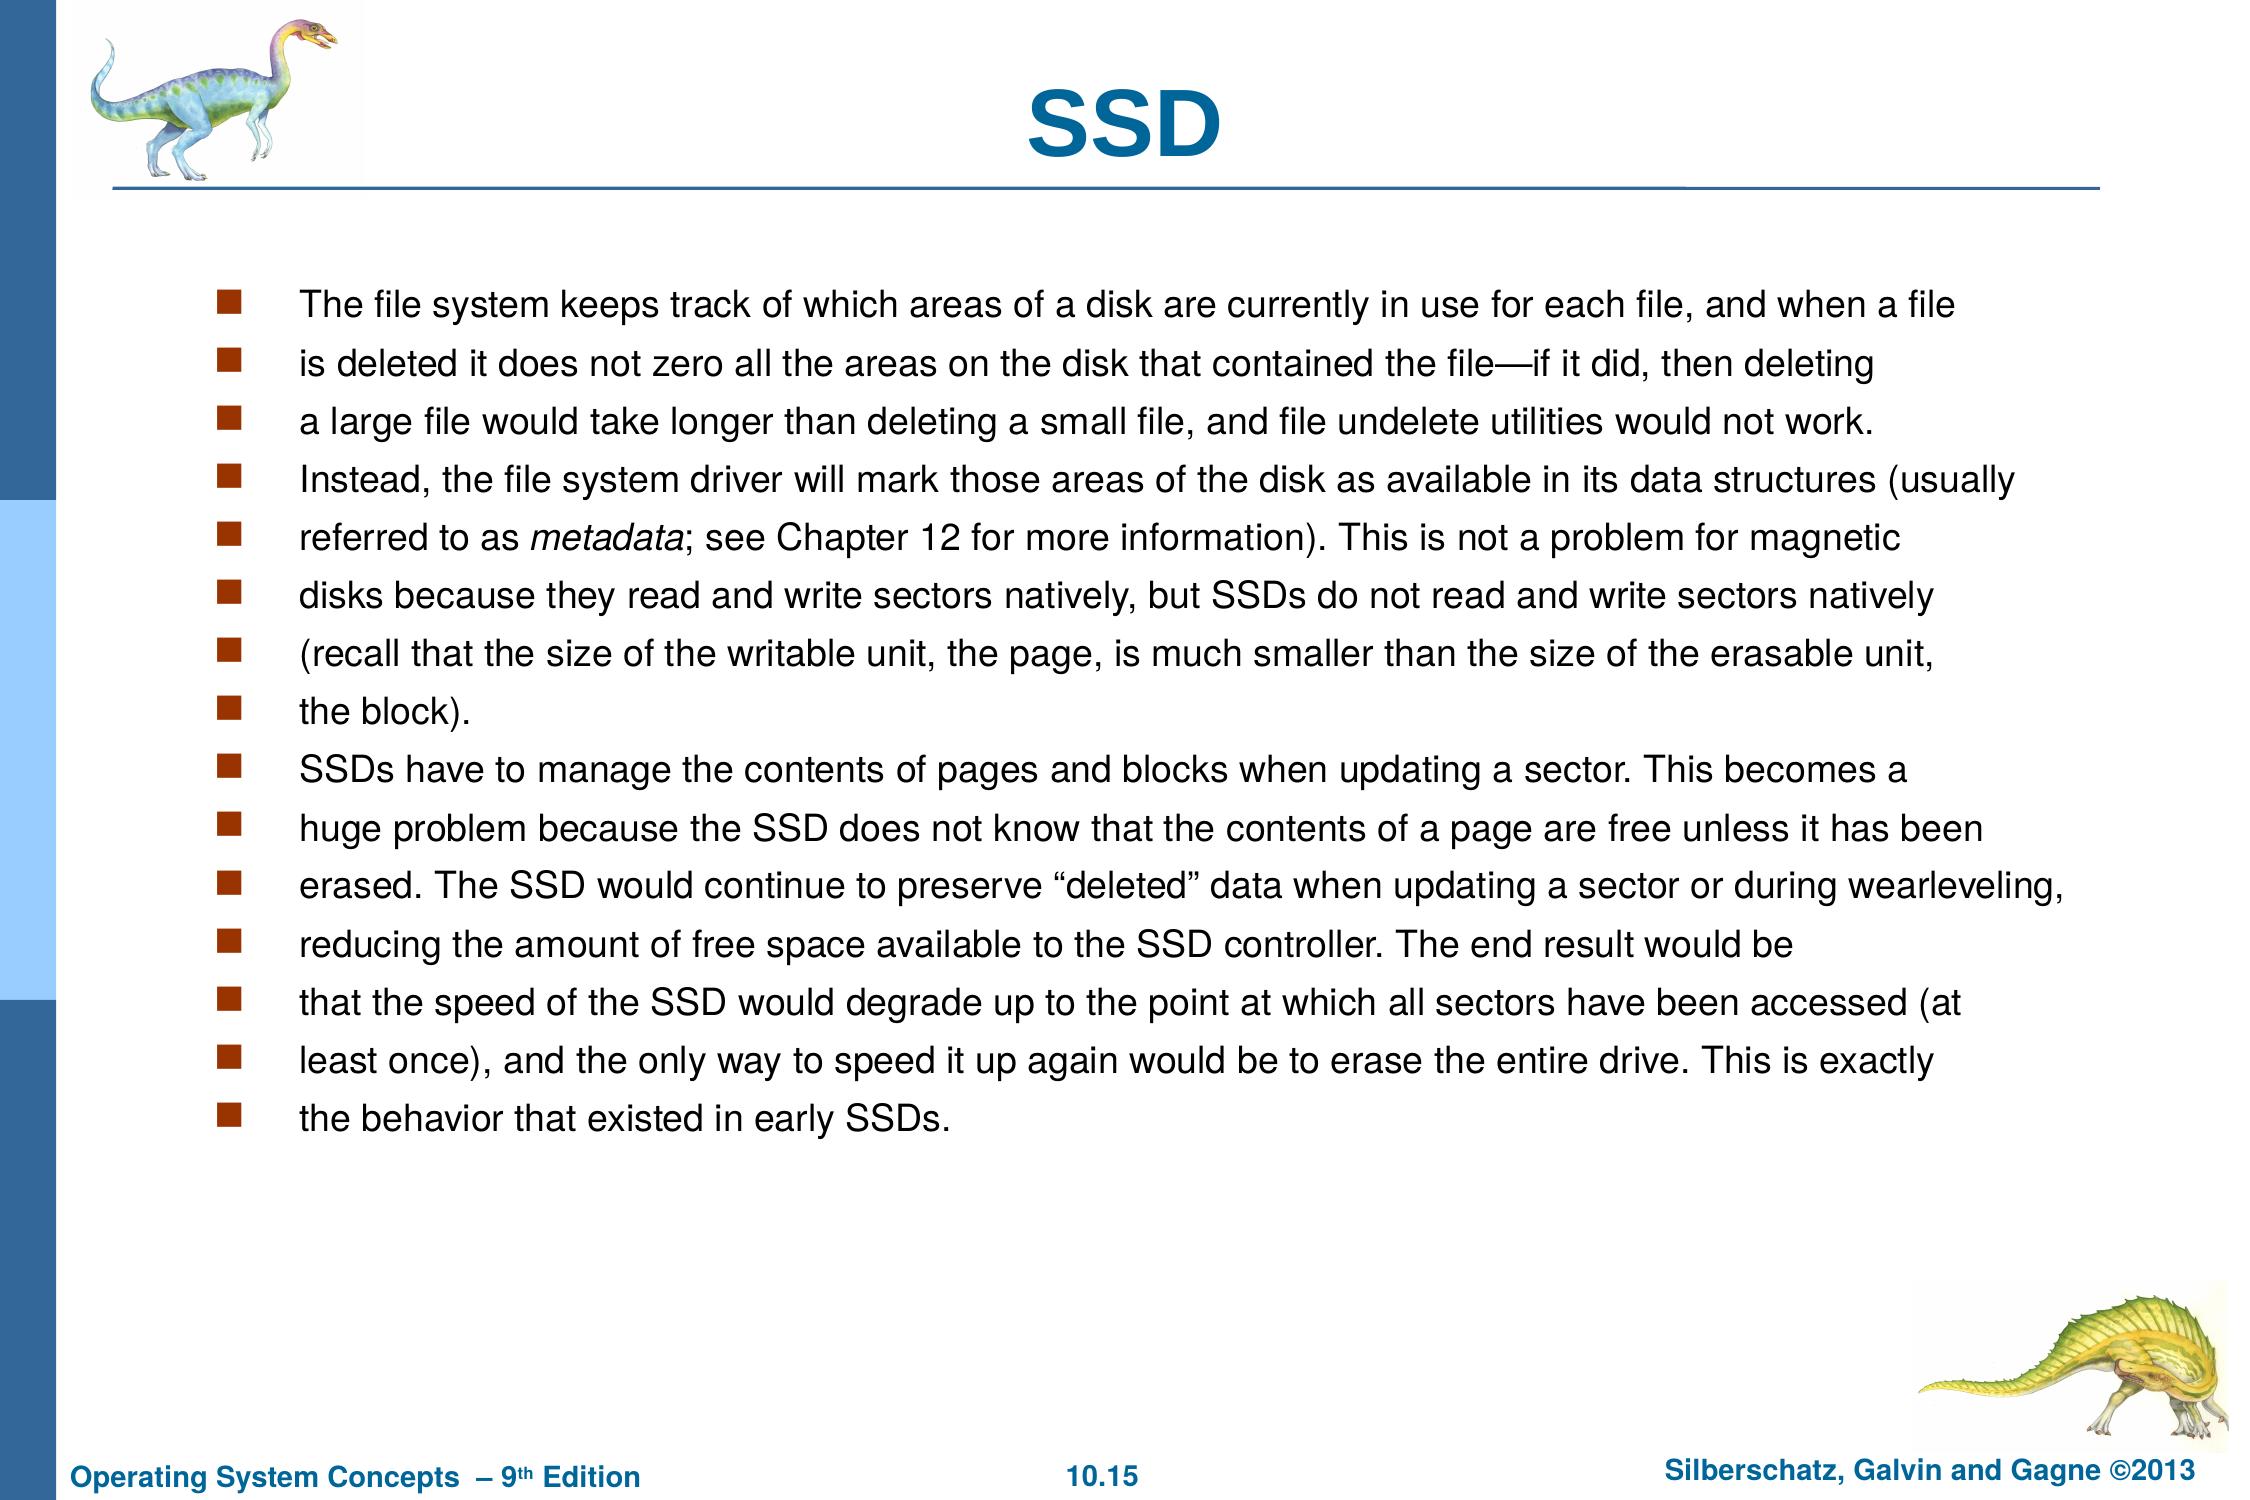

# SSD
The file system keeps track of which areas of a disk are currently in use for each file, and when a file
is deleted it does not zero all the areas on the disk that contained the file—if it did, then deleting
a large file would take longer than deleting a small file, and file undelete utilities would not work.
Instead, the file system driver will mark those areas of the disk as available in its data structures (usually
referred to as metadata; see Chapter 12 for more information). This is not a problem for magnetic
disks because they read and write sectors natively, but SSDs do not read and write sectors natively
(recall that the size of the writable unit, the page, is much smaller than the size of the erasable unit,
the block).
SSDs have to manage the contents of pages and blocks when updating a sector. This becomes a
huge problem because the SSD does not know that the contents of a page are free unless it has been
erased. The SSD would continue to preserve “deleted” data when updating a sector or during wearleveling,
reducing the amount of free space available to the SSD controller. The end result would be
that the speed of the SSD would degrade up to the point at which all sectors have been accessed (at
least once), and the only way to speed it up again would be to erase the entire drive. This is exactly
the behavior that existed in early SSDs.